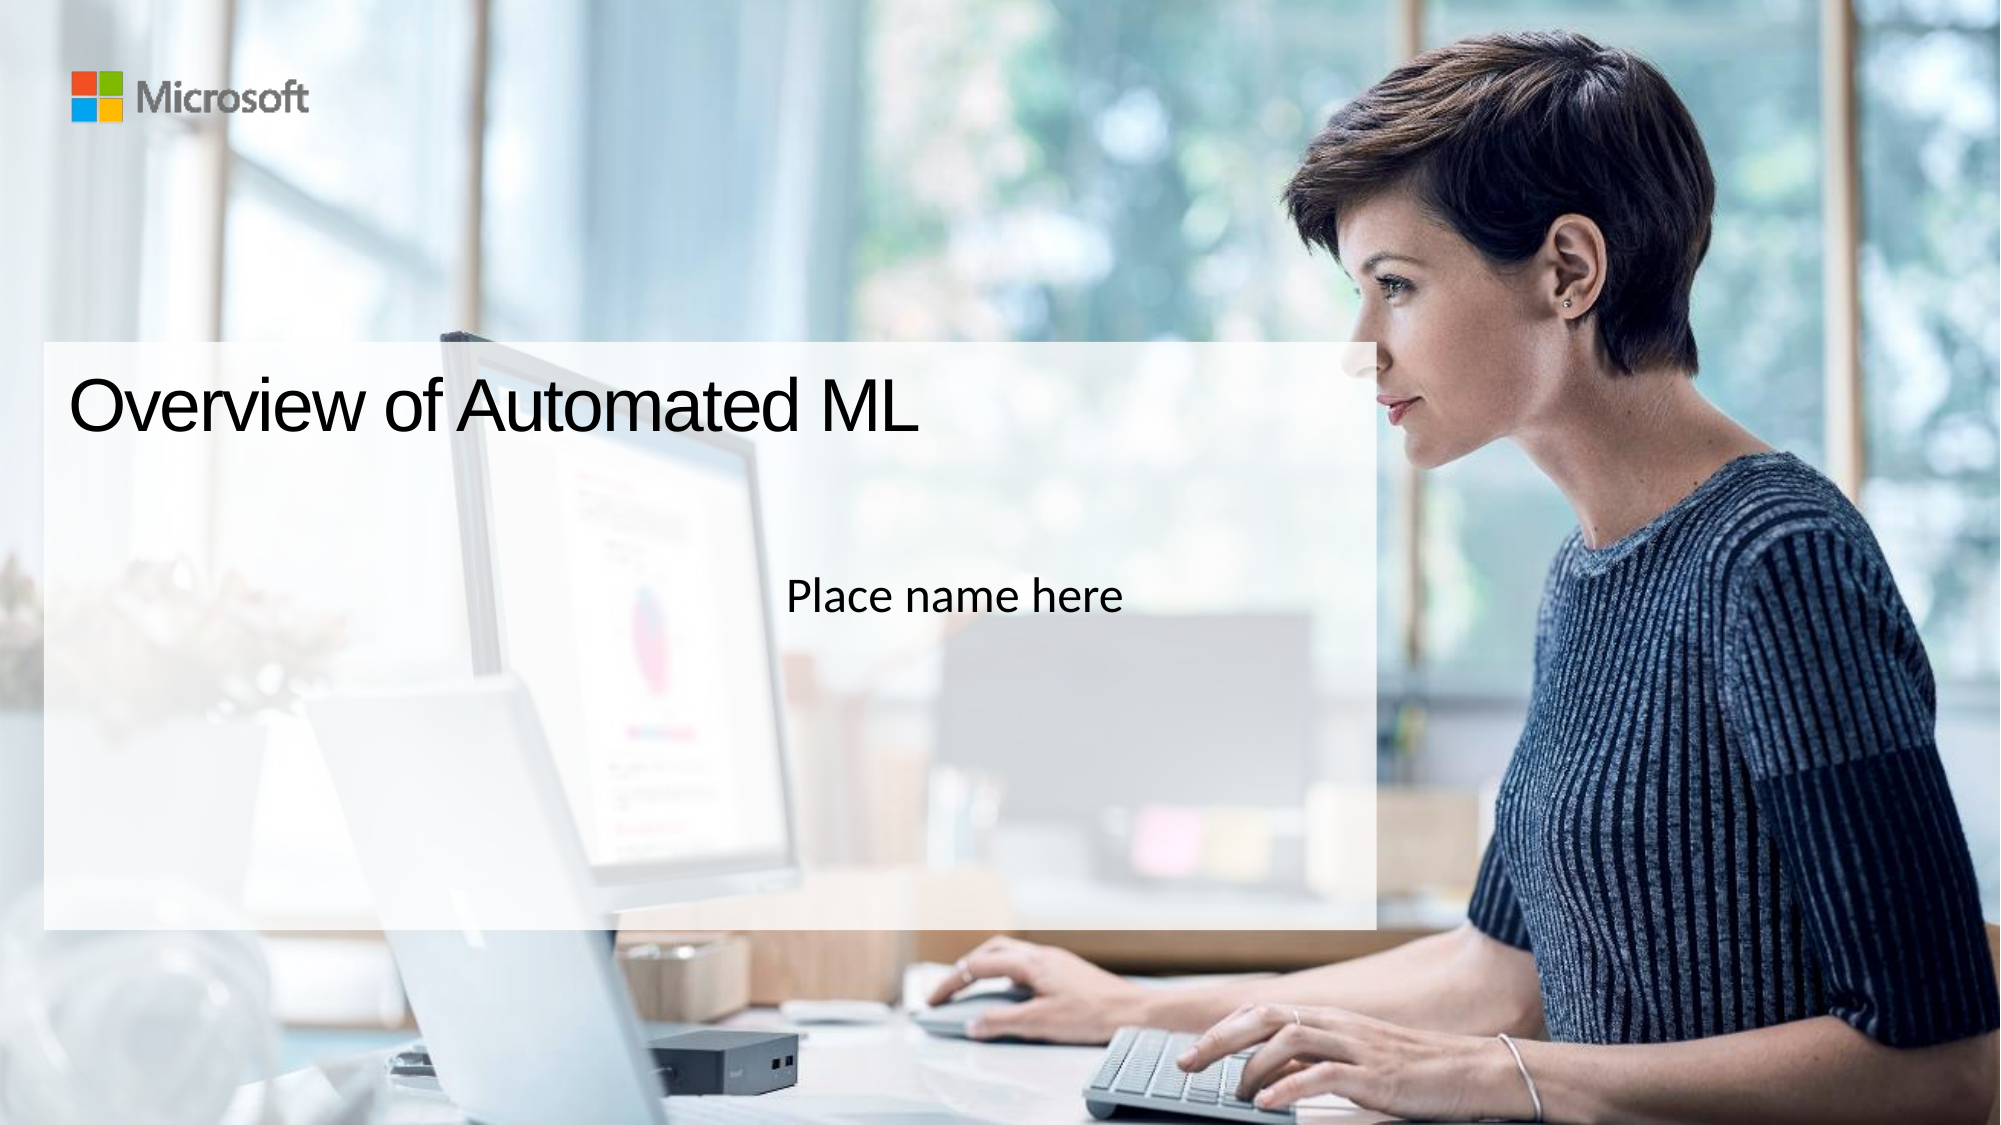

# Overview of Automated ML
Place name here